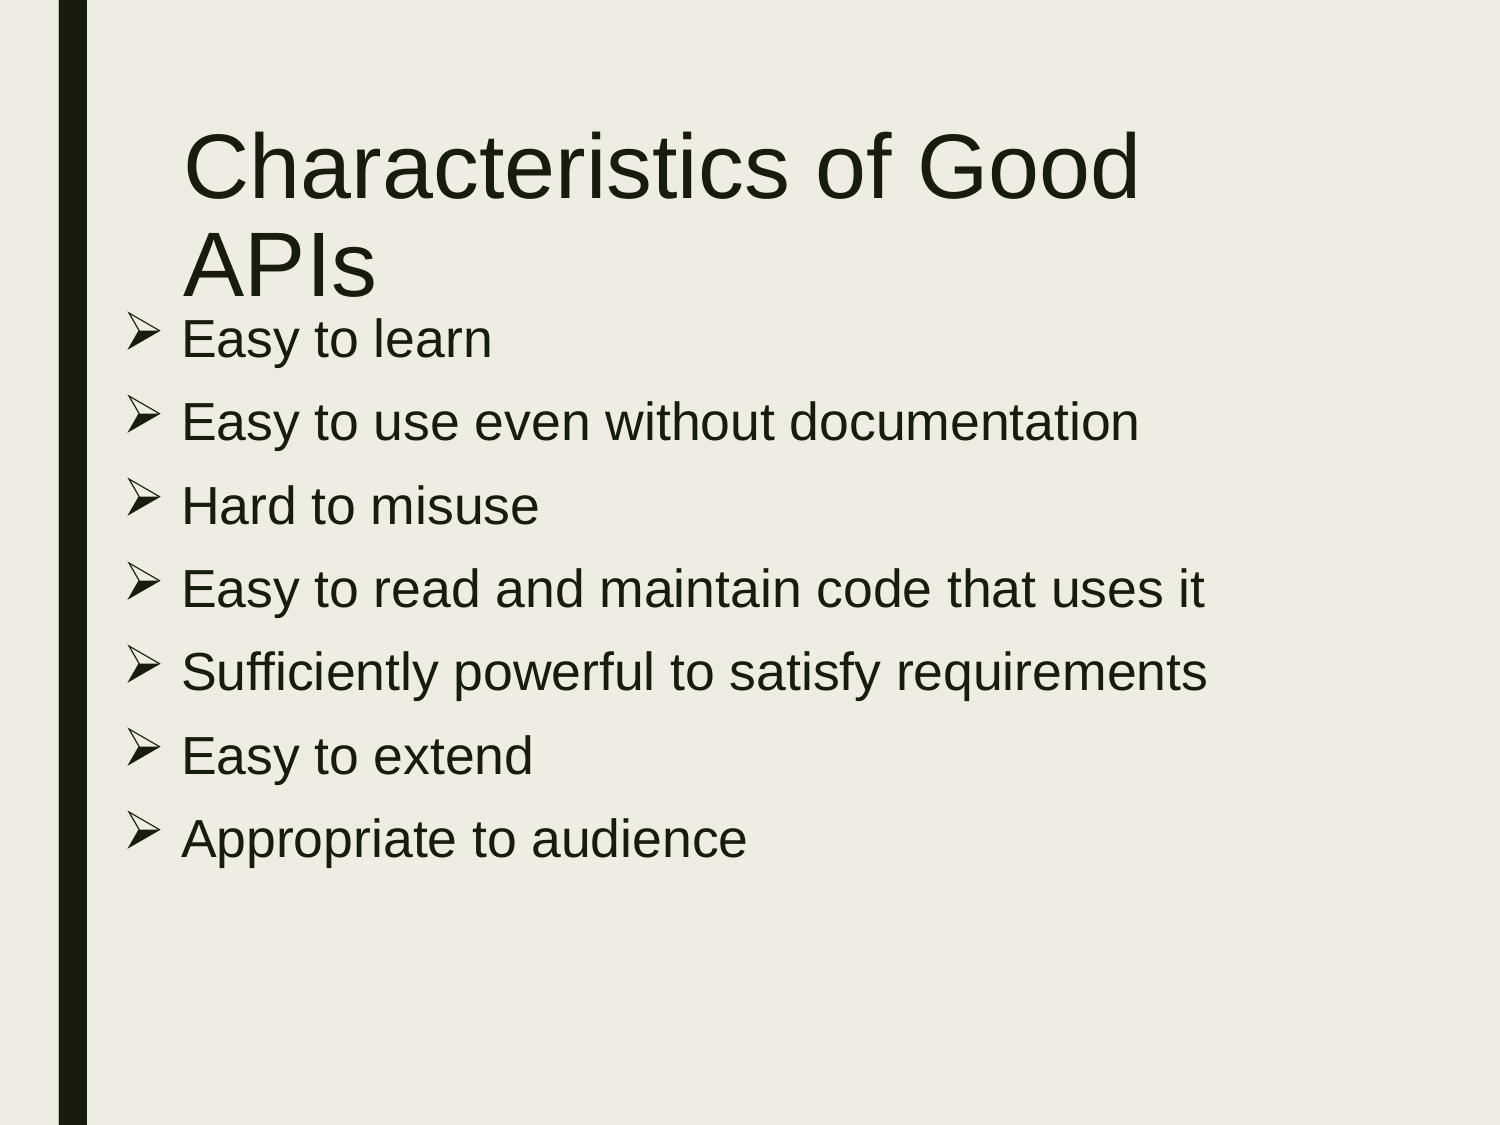

# Characteristics of Good APIs
Easy to learn
Easy to use even without documentation
Hard to misuse
Easy to read and maintain code that uses it
Sufficiently powerful to satisfy requirements
Easy to extend
Appropriate to audience